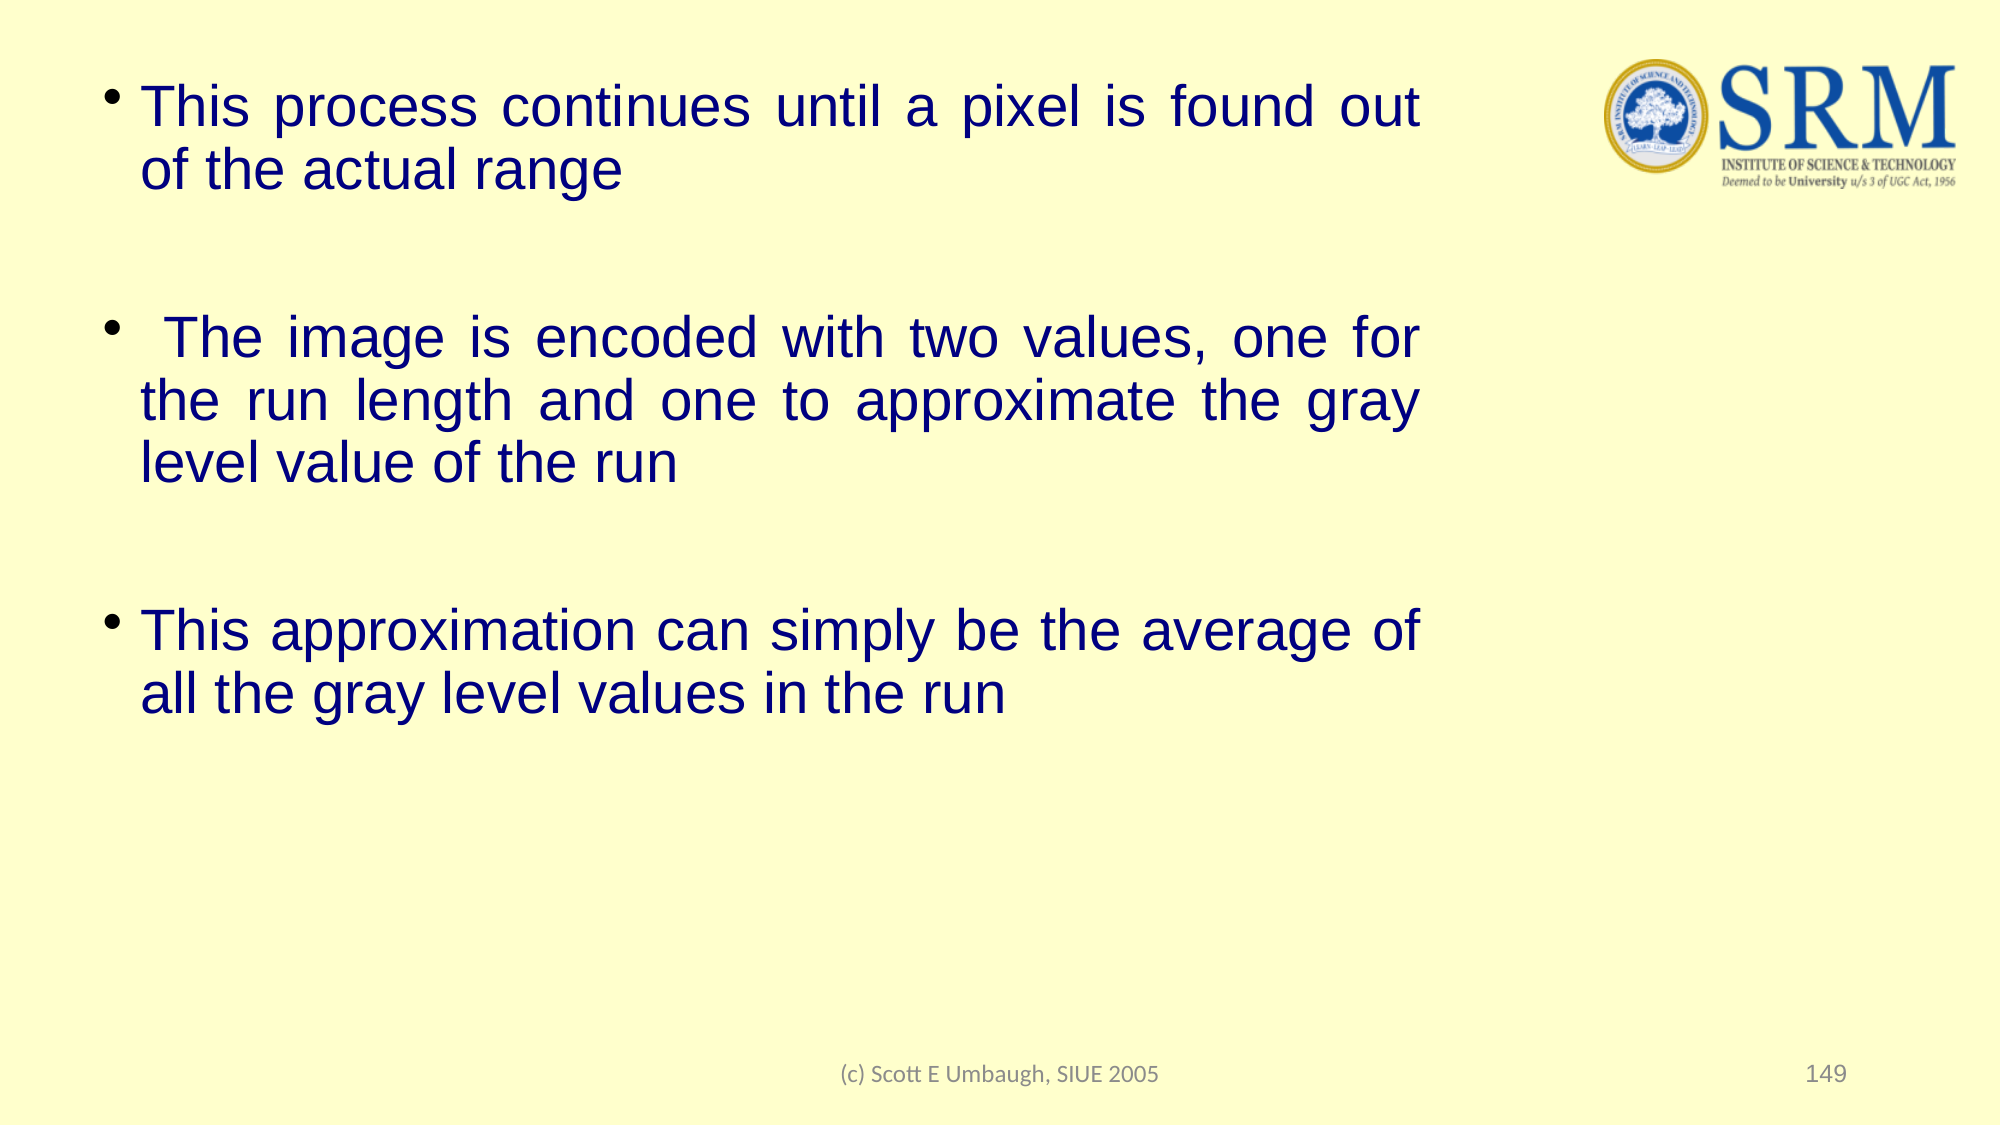

This process continues until a pixel is found out of the actual range

 The image is encoded with two values, one for the run length and one to approximate the gray level value of the run

This approximation can simply be the average of all the gray level values in the run
(c) Scott E Umbaugh, SIUE 2005
149